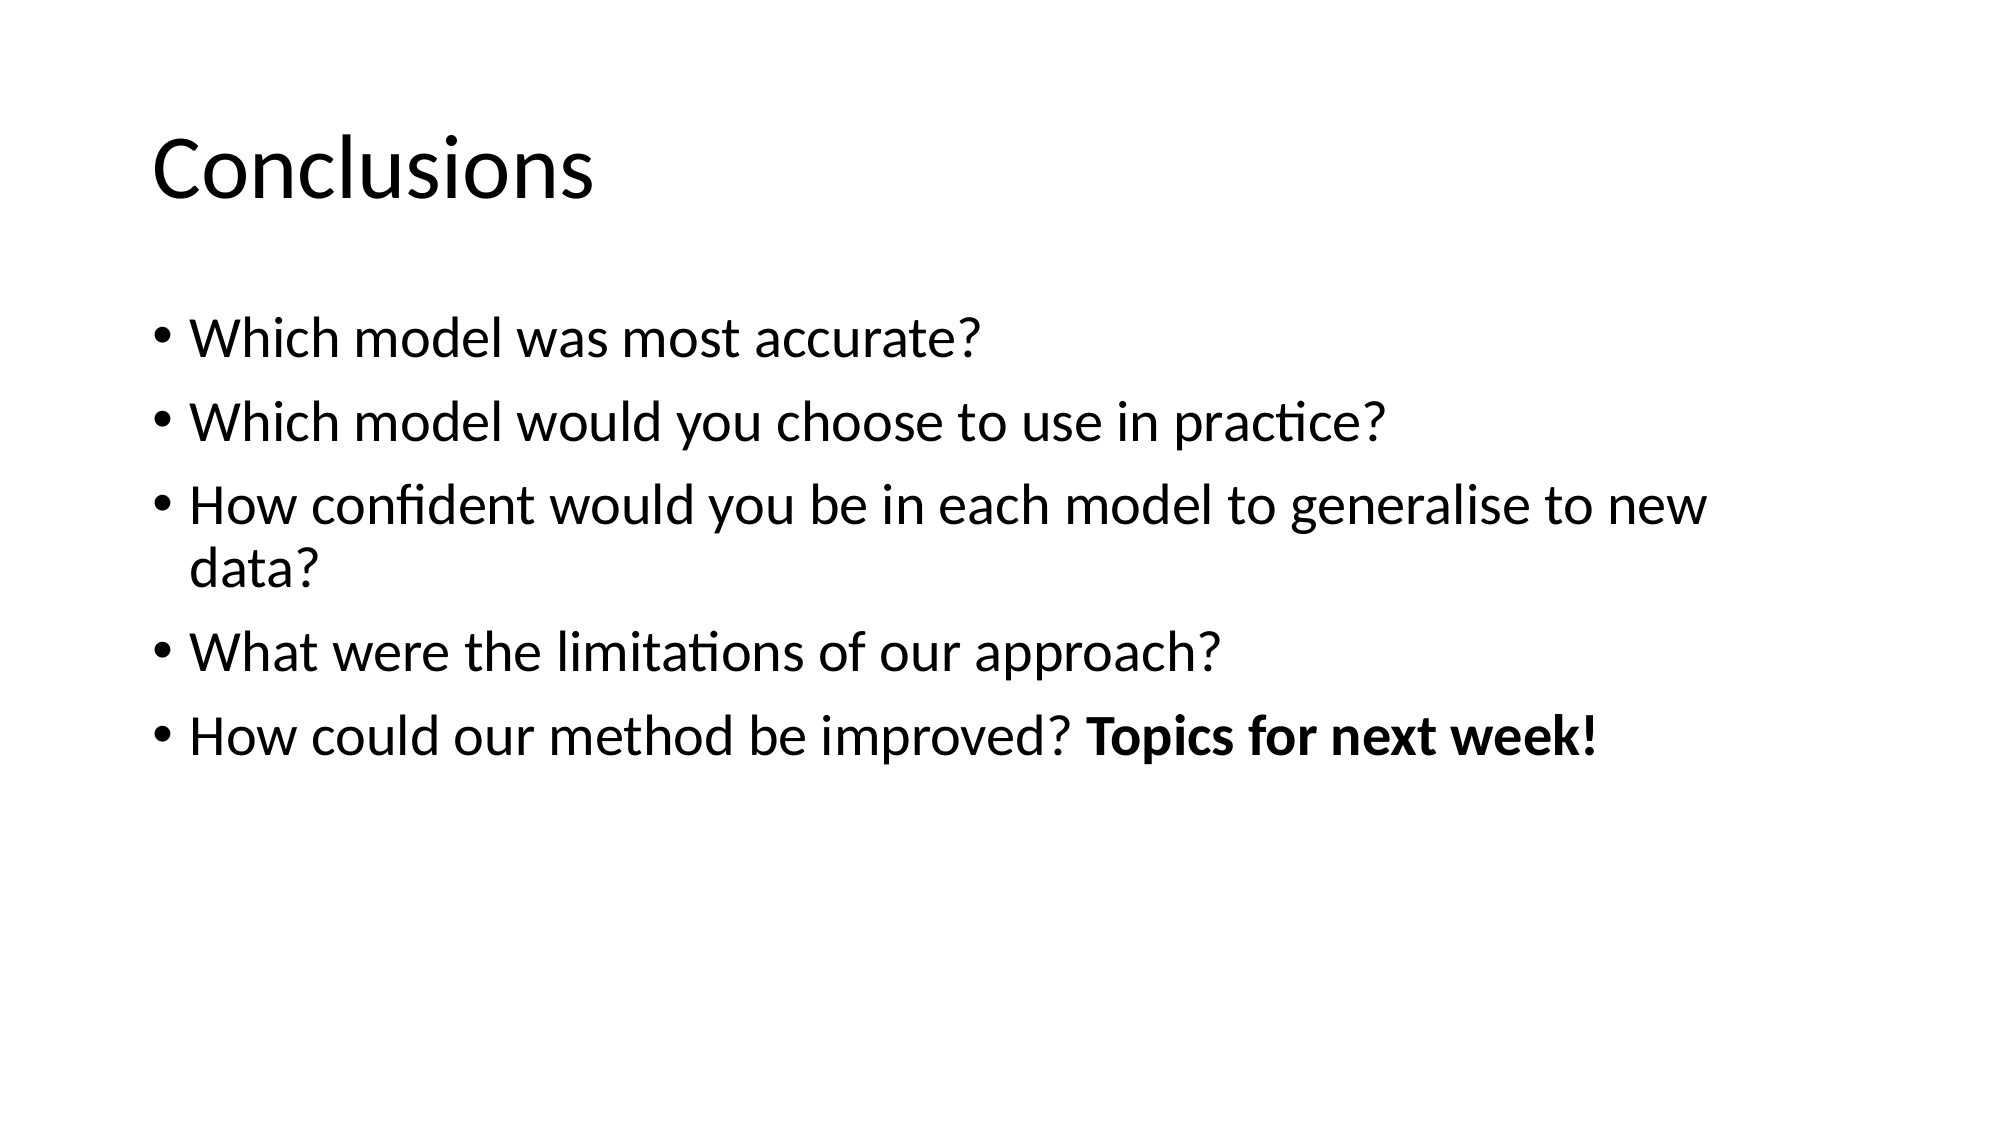

# Conclusions
Which model was most accurate?
Which model would you choose to use in practice?
How confident would you be in each model to generalise to new data?
What were the limitations of our approach?
How could our method be improved? Topics for next week!